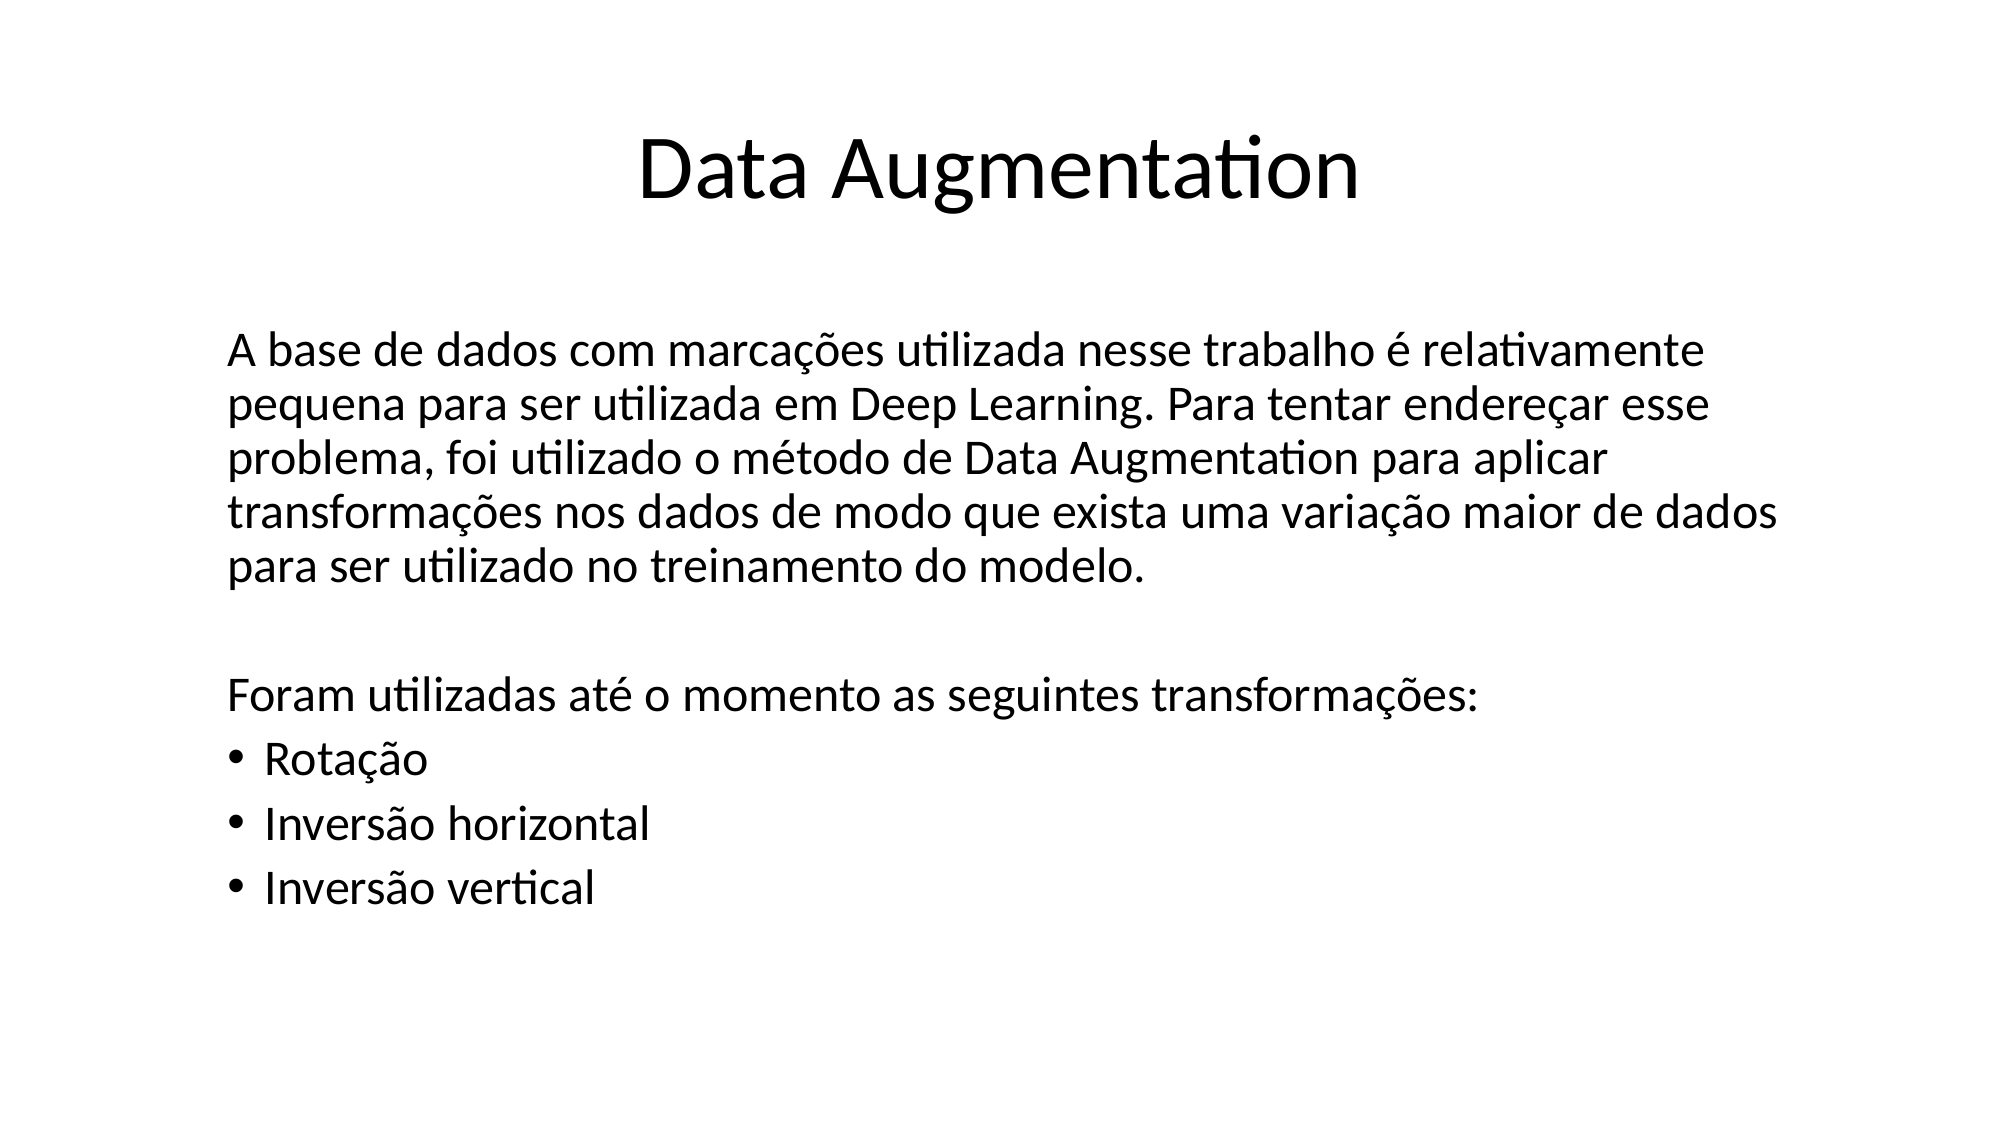

# Data Augmentation
A base de dados com marcações utilizada nesse trabalho é relativamente pequena para ser utilizada em Deep Learning. Para tentar endereçar esse problema, foi utilizado o método de Data Augmentation para aplicar transformações nos dados de modo que exista uma variação maior de dados para ser utilizado no treinamento do modelo.

Foram utilizadas até o momento as seguintes transformações:
Rotação
Inversão horizontal
Inversão vertical